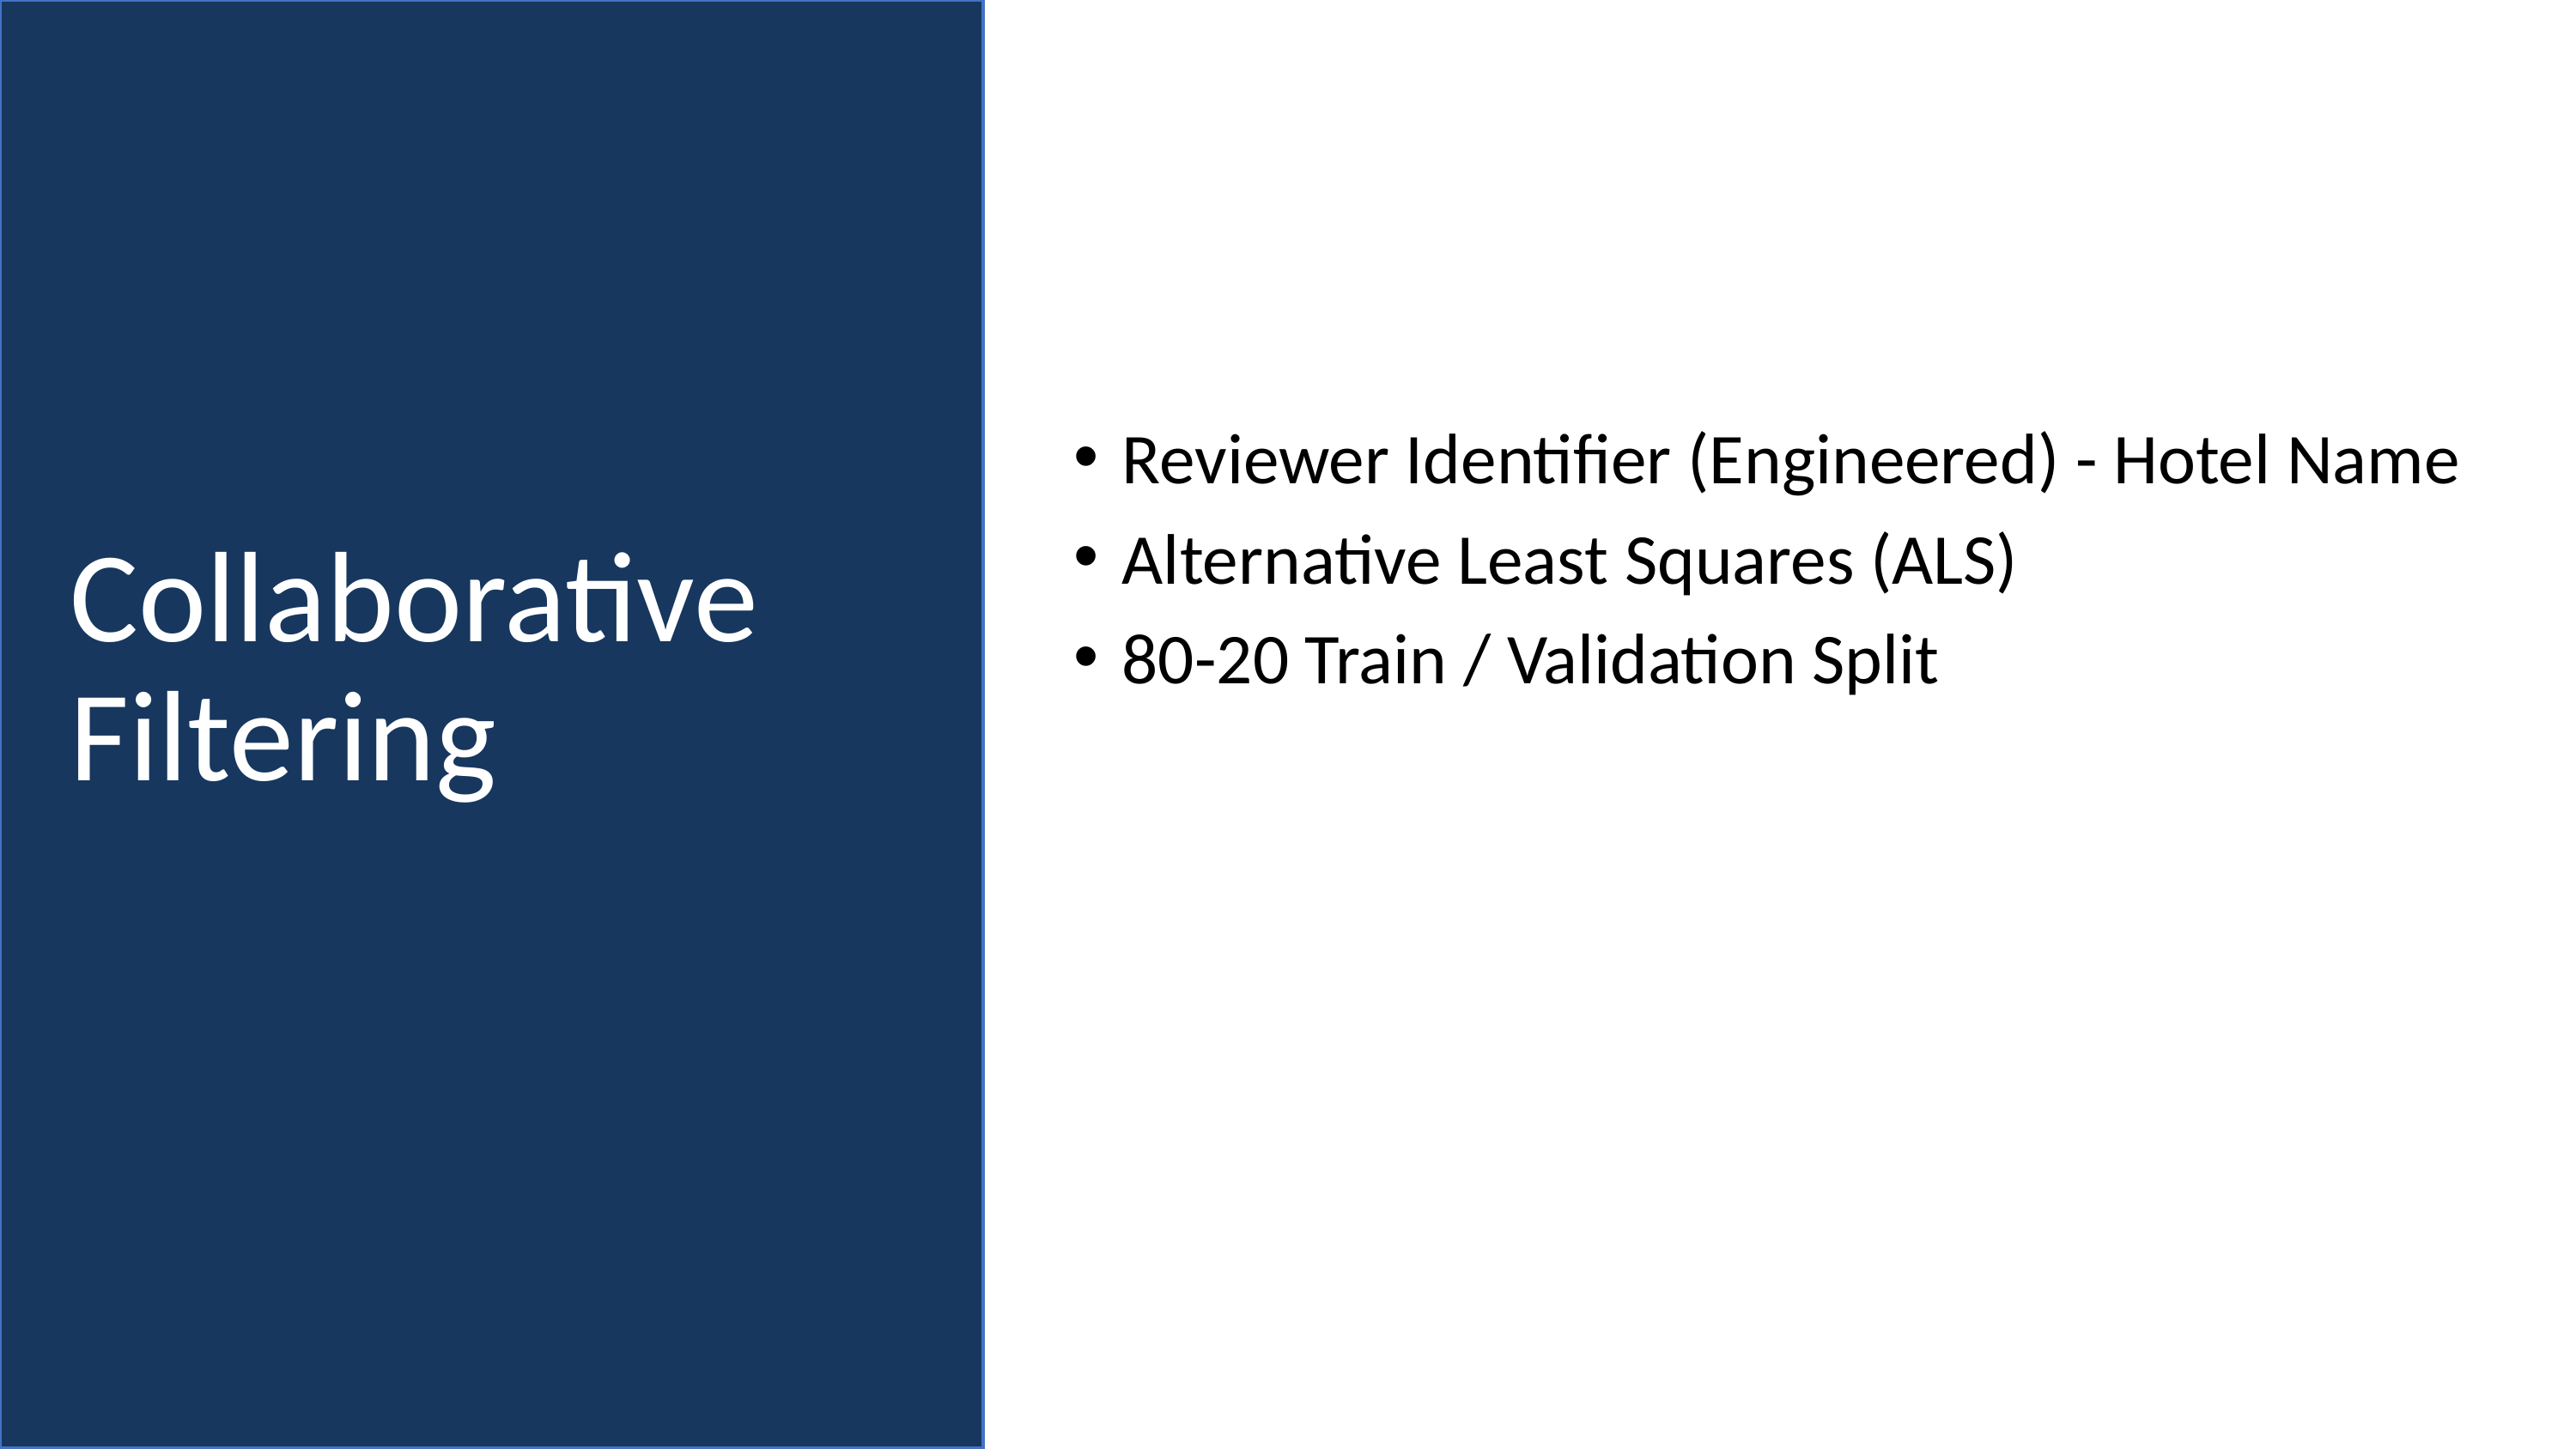

Reviewer Identifier (Engineered) - Hotel Name
Alternative Least Squares (ALS)
80-20 Train / Validation Split

Collaborative
Filtering